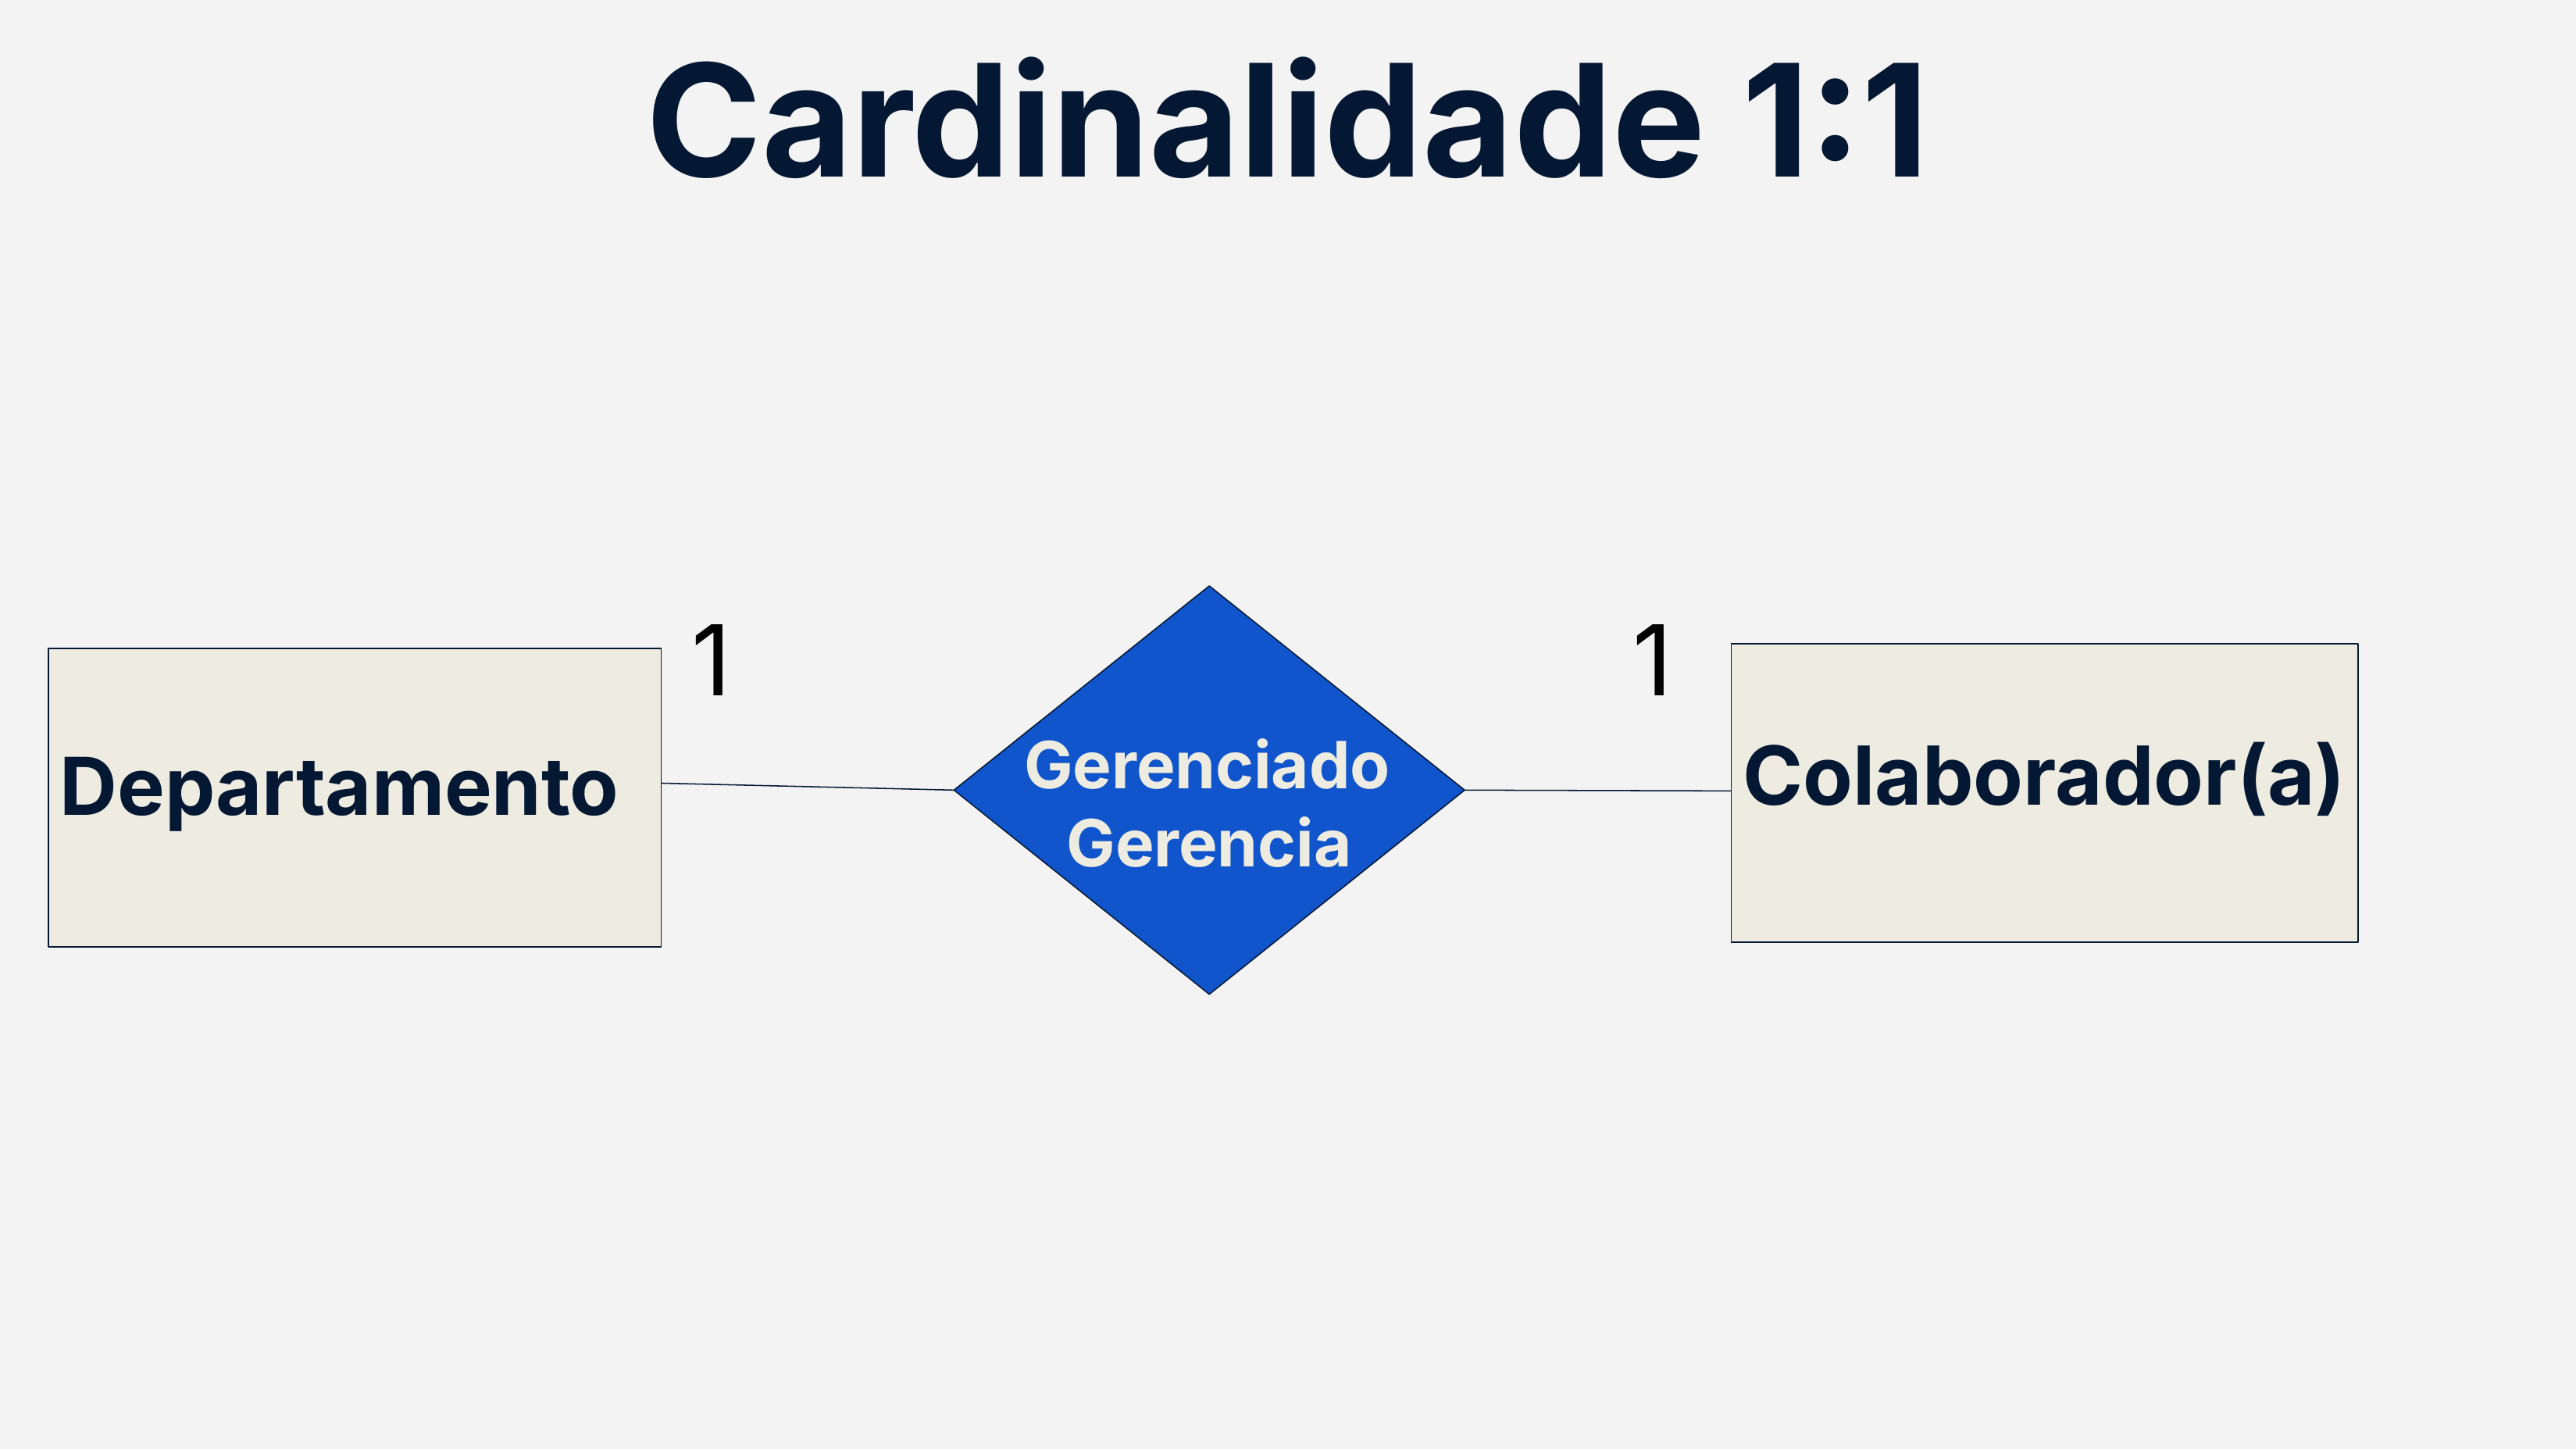

Cardinalidade 1:1
1

1

Gerenciado
Gerencia
Colaborador(a)
Departamento